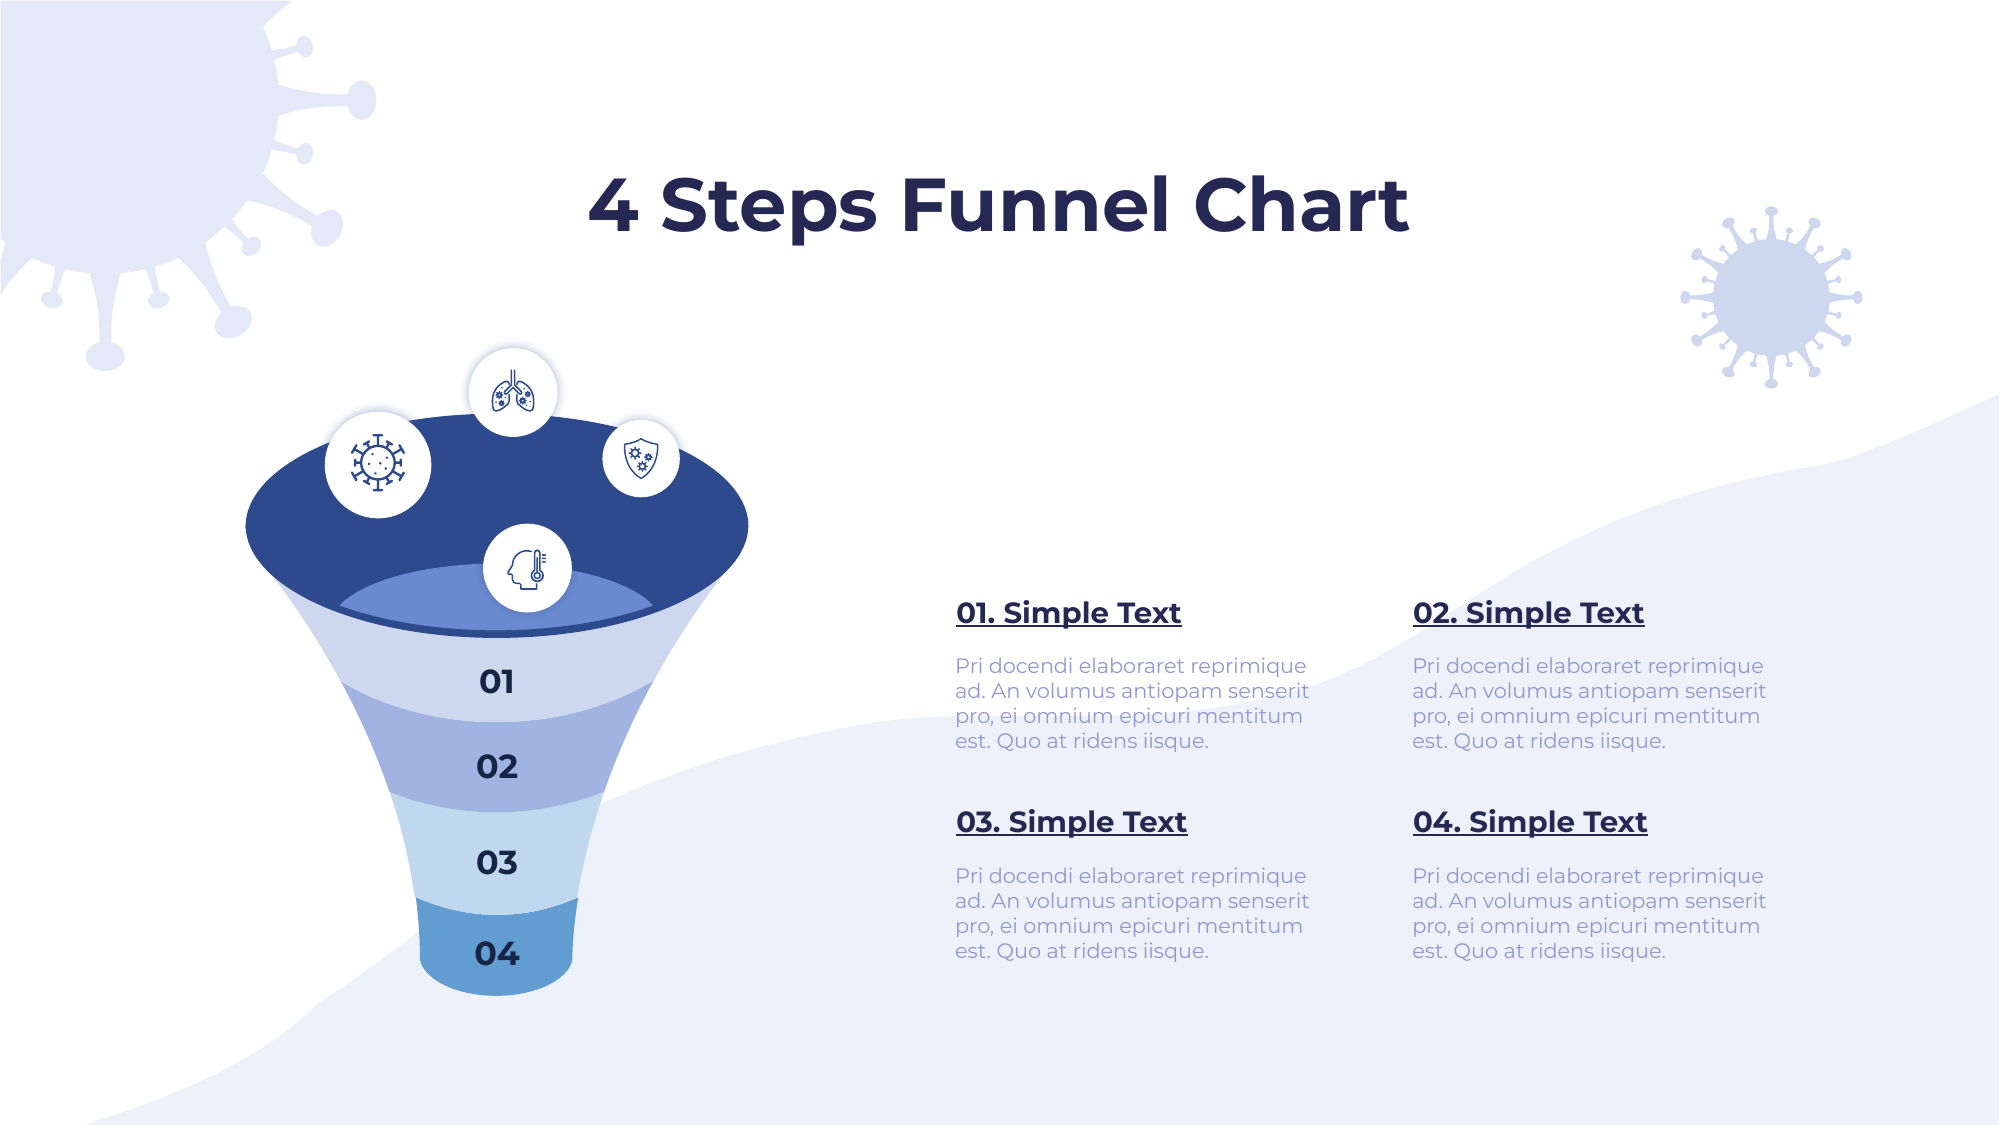

# 4 Steps Funnel Chart

01. Simple Text
02. Simple Text
Pri docendi elaboraret reprimique ad. An volumus antiopam senserit pro, ei omnium epicuri mentitum est. Quo at ridens iisque.
Pri docendi elaboraret reprimique ad. An volumus antiopam senserit pro, ei omnium epicuri mentitum est. Quo at ridens iisque.
01

02

03. Simple Text
04. Simple Text
03
Pri docendi elaboraret reprimique ad. An volumus antiopam senserit pro, ei omnium epicuri mentitum est. Quo at ridens iisque.
Pri docendi elaboraret reprimique ad. An volumus antiopam senserit pro, ei omnium epicuri mentitum est. Quo at ridens iisque.

04